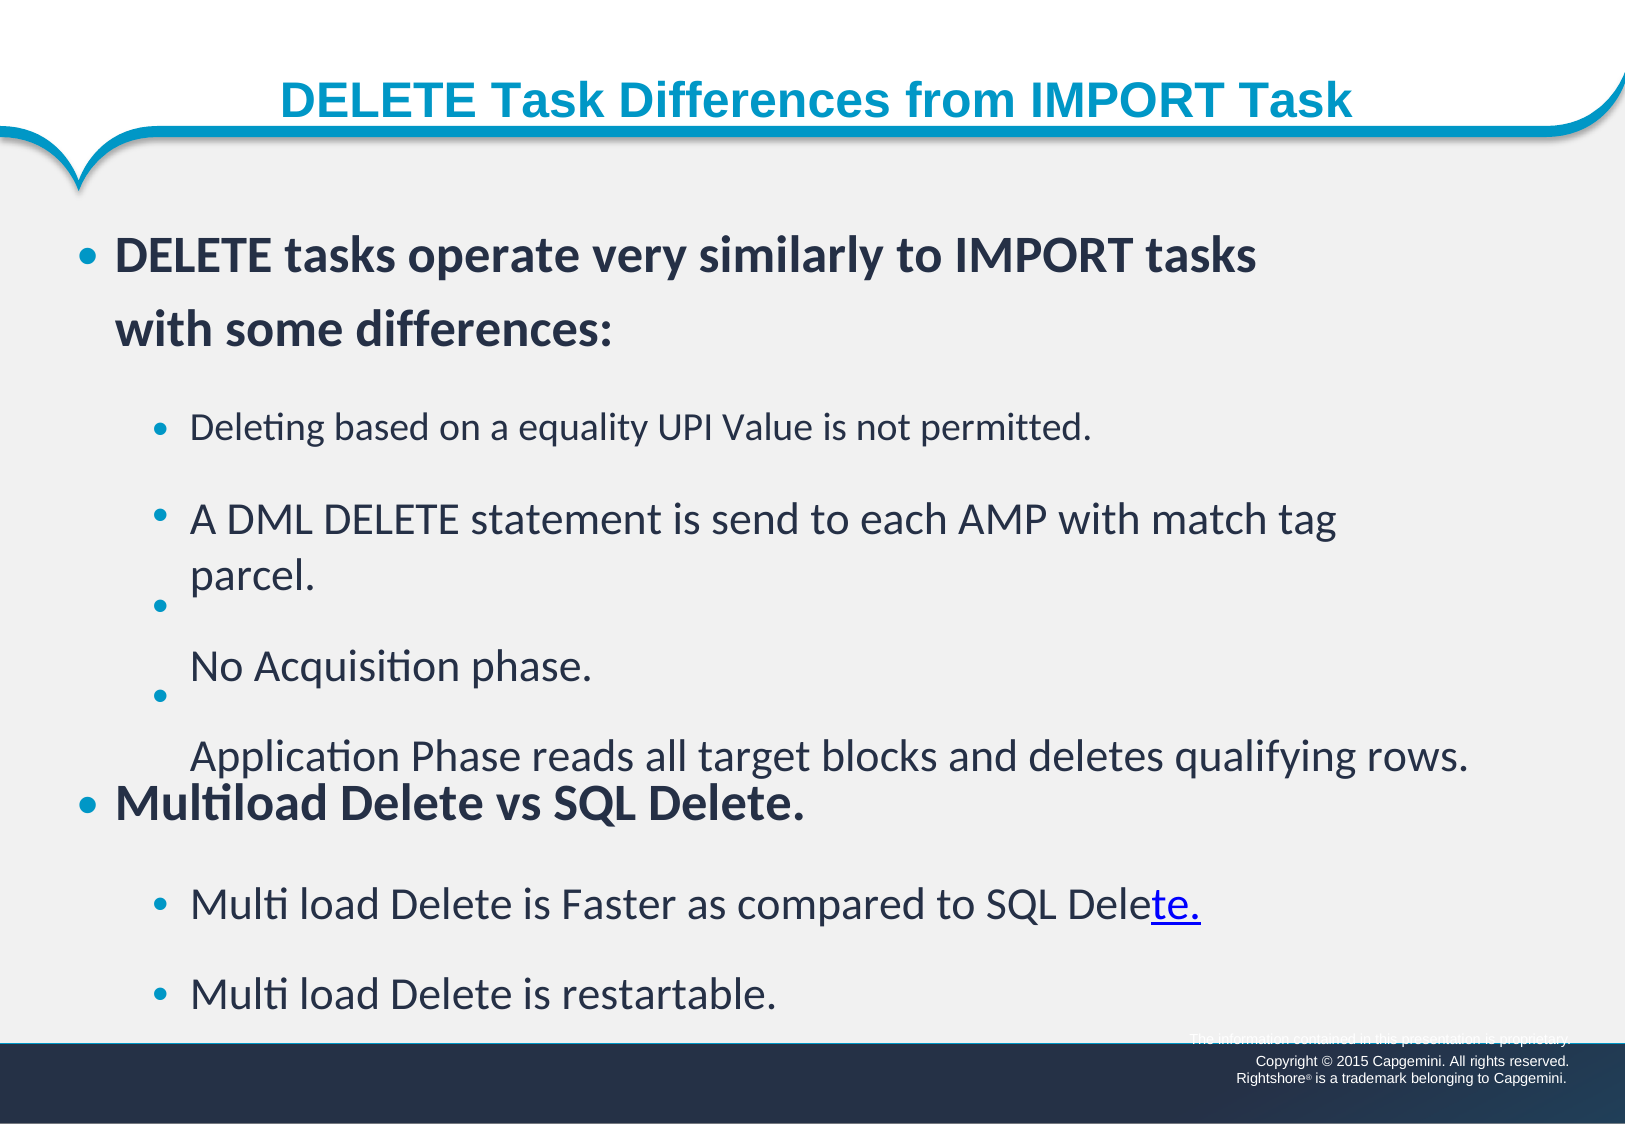

www.capgemini.com

DELETE Task Differences from IMPORT Task

•
DELETE tasks operate very similarly to IMPORT tasks
with some differences:

•
•
•
•
Deleting based on a equality UPI Value is not permitted.
A DML DELETE statement is send to each AMP with match tag parcel.
No Acquisition phase.
Application Phase reads all target blocks and deletes qualifying rows.
•
Multiload Delete vs SQL Delete.
• Multi load Delete is Faster as compared to SQL Delete.
• Multi load Delete is restartable.
The information contained in this presentation is proprietary.

Copyright © 2015 Capgemini. All rights reserved. Rightshore® is a trademark belonging to Capgemini.